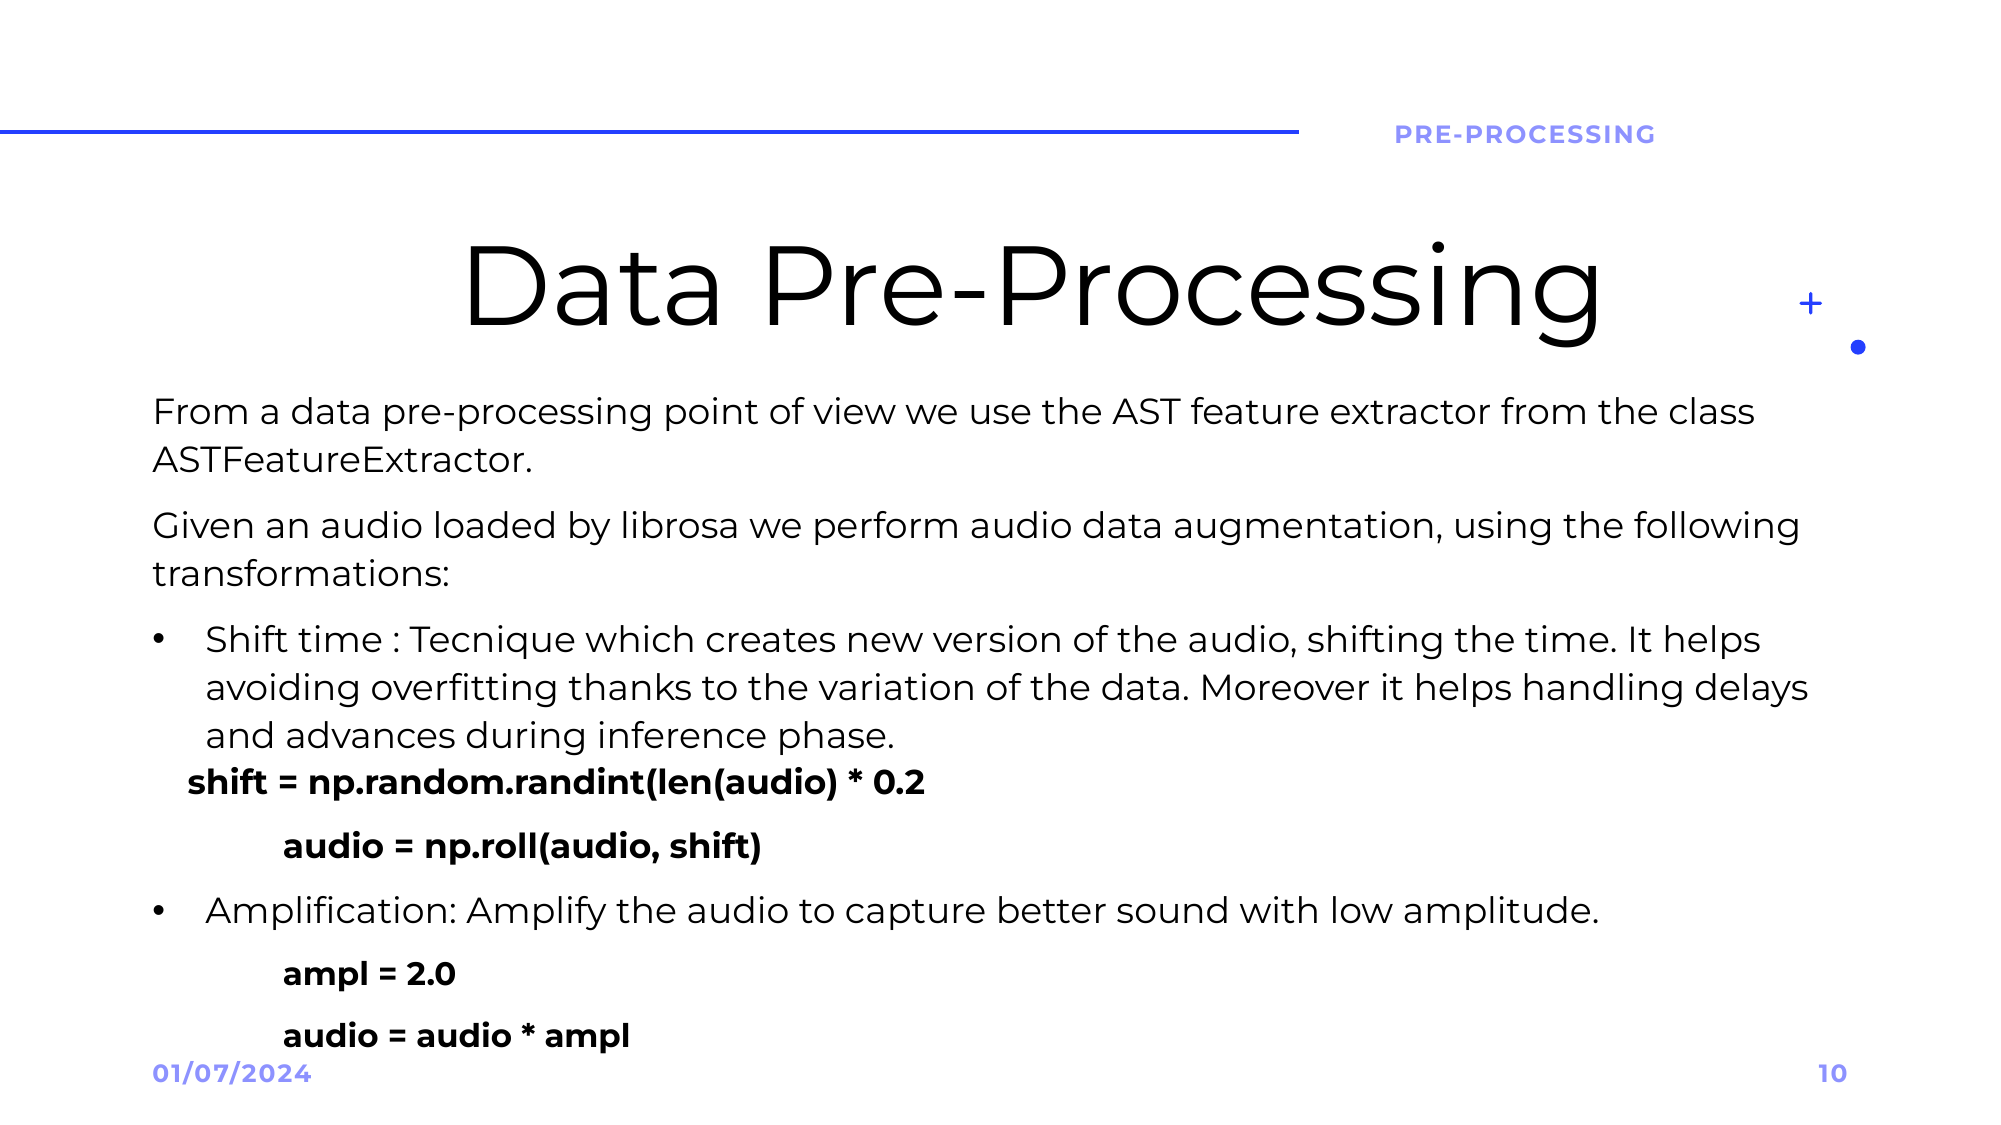

Pre-processing
# Data Pre-Processing
From a data pre-processing point of view we use the AST feature extractor from the class ASTFeatureExtractor.
Given an audio loaded by librosa we perform audio data augmentation, using the following transformations:
Shift time : Tecnique which creates new version of the audio, shifting the time. It helps avoiding overfitting thanks to the variation of the data. Moreover it helps handling delays and advances during inference phase.
	shift = np.random.randint(len(audio) * 0.2
	audio = np.roll(audio, shift)
Amplification: Amplify the audio to capture better sound with low amplitude.
	ampl = 2.0
	audio = audio * ampl

01/07/2024
10